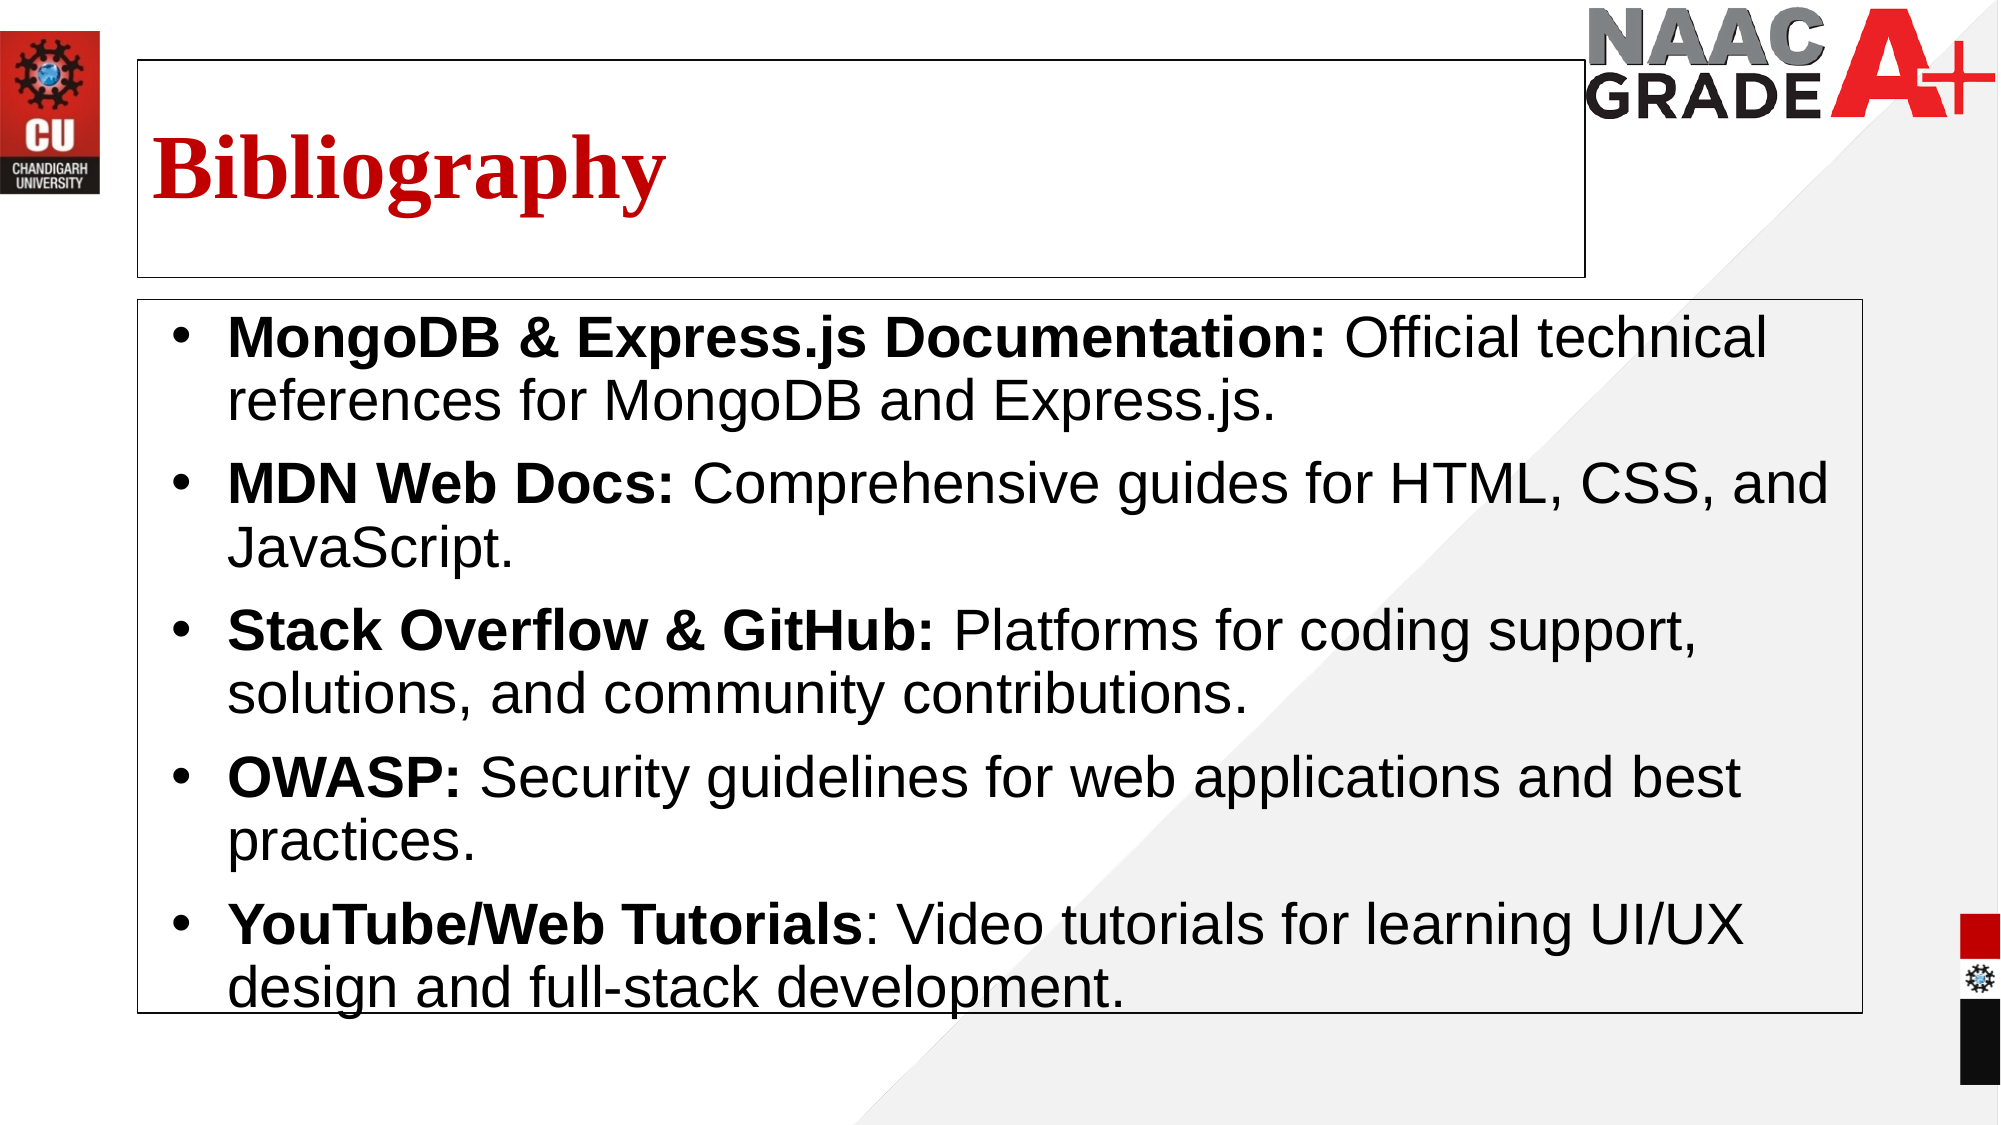

# Bibliography
MongoDB & Express.js Documentation: Official technical references for MongoDB and Express.js.
MDN Web Docs: Comprehensive guides for HTML, CSS, and JavaScript.
Stack Overflow & GitHub: Platforms for coding support, solutions, and community contributions.
OWASP: Security guidelines for web applications and best practices.
YouTube/Web Tutorials: Video tutorials for learning UI/UX design and full-stack development.